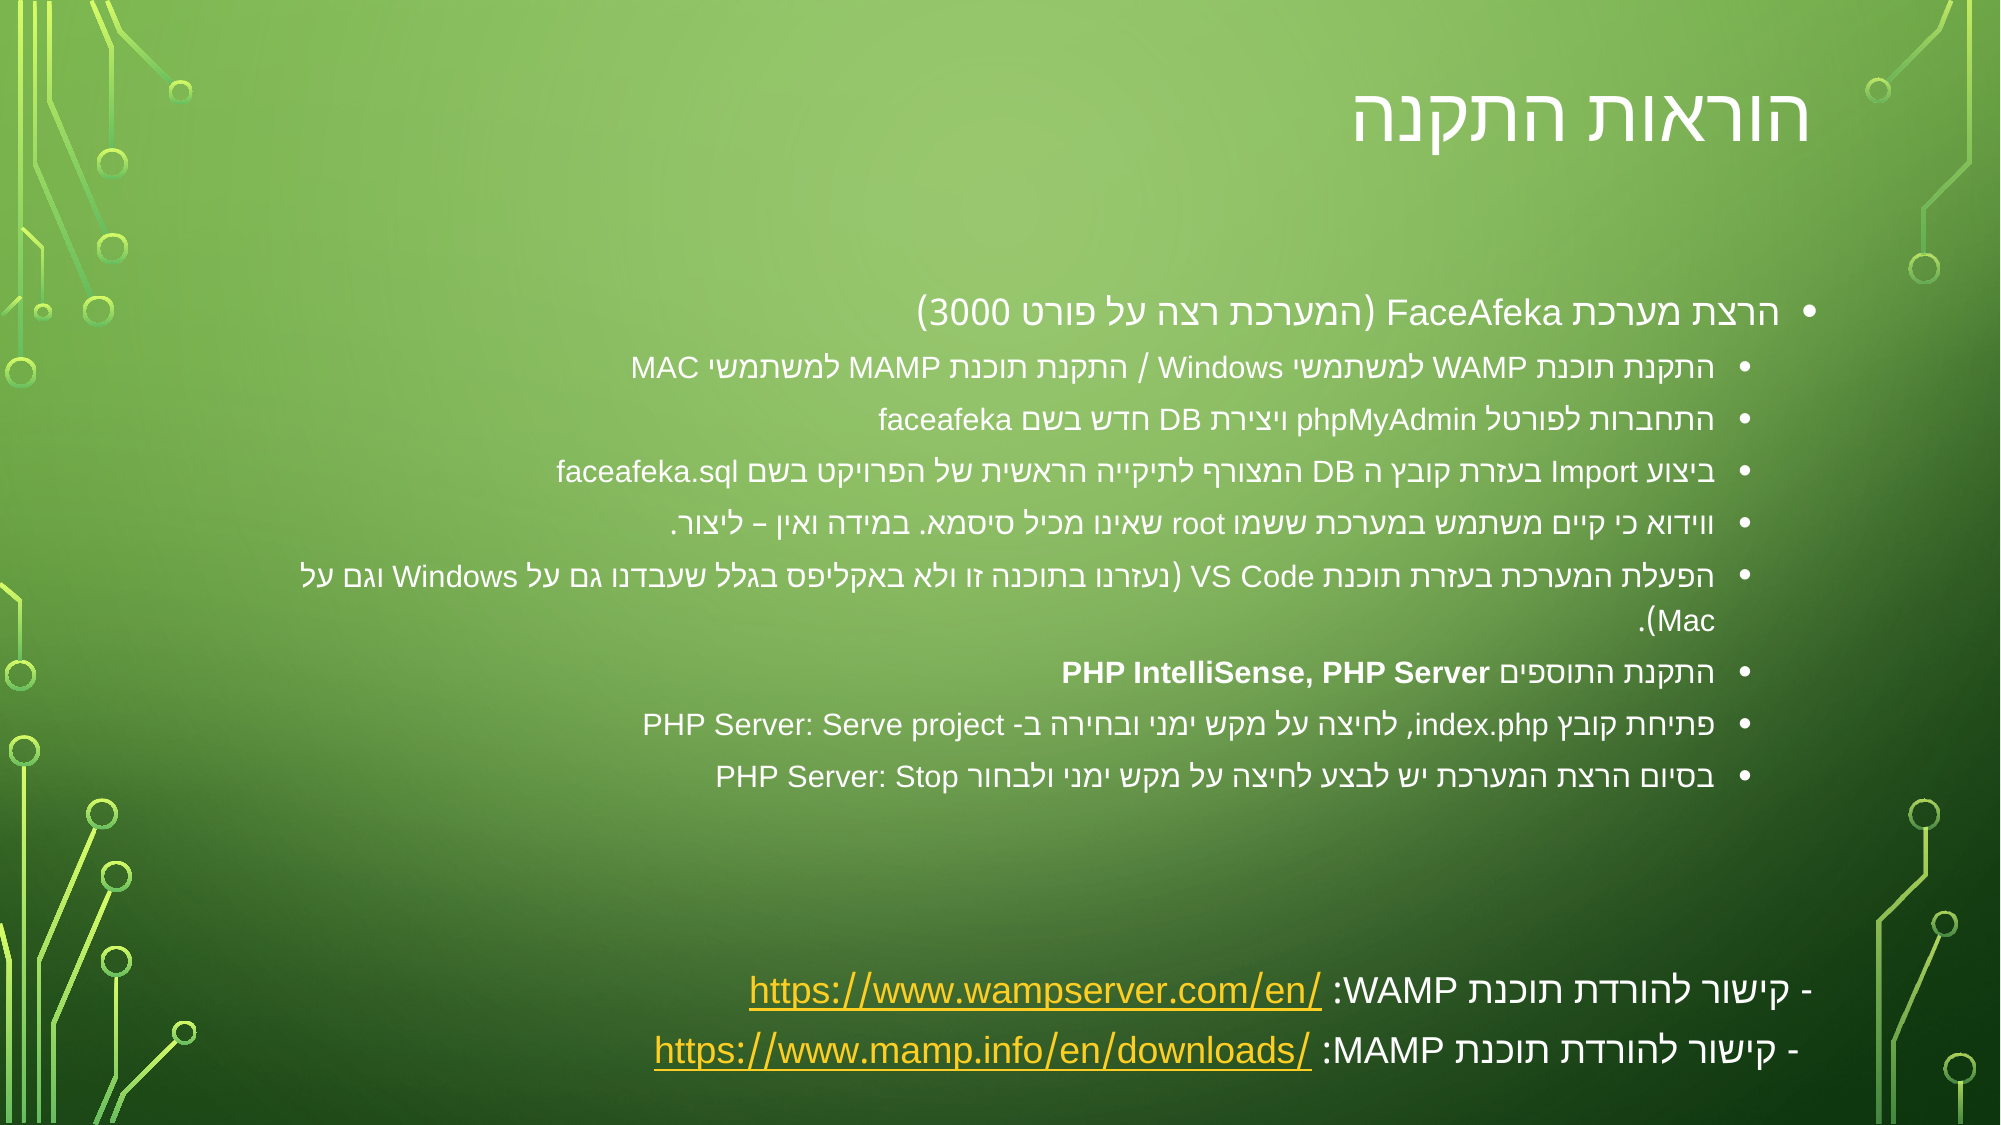

# הוראות התקנה
הרצת מערכת FaceAfeka (המערכת רצה על פורט 3000)
התקנת תוכנת WAMP למשתמשי Windows / התקנת תוכנת MAMP למשתמשי MAC
התחברות לפורטל phpMyAdmin ויצירת DB חדש בשם faceafeka
ביצוע Import בעזרת קובץ ה DB המצורף לתיקייה הראשית של הפרויקט בשם faceafeka.sql
ווידוא כי קיים משתמש במערכת ששמו root שאינו מכיל סיסמא. במידה ואין – ליצור.
הפעלת המערכת בעזרת תוכנת VS Code (נעזרנו בתוכנה זו ולא באקליפס בגלל שעבדנו גם על Windows וגם על Mac).
התקנת התוספים PHP IntelliSense, PHP Server
פתיחת קובץ index.php, לחיצה על מקש ימני ובחירה ב- PHP Server: Serve project
בסיום הרצת המערכת יש לבצע לחיצה על מקש ימני ולבחור PHP Server: Stop

 - קישור להורדת תוכנת WAMP: https://www.wampserver.com/en/
 - קישור להורדת תוכנת MAMP: https://www.mamp.info/en/downloads/